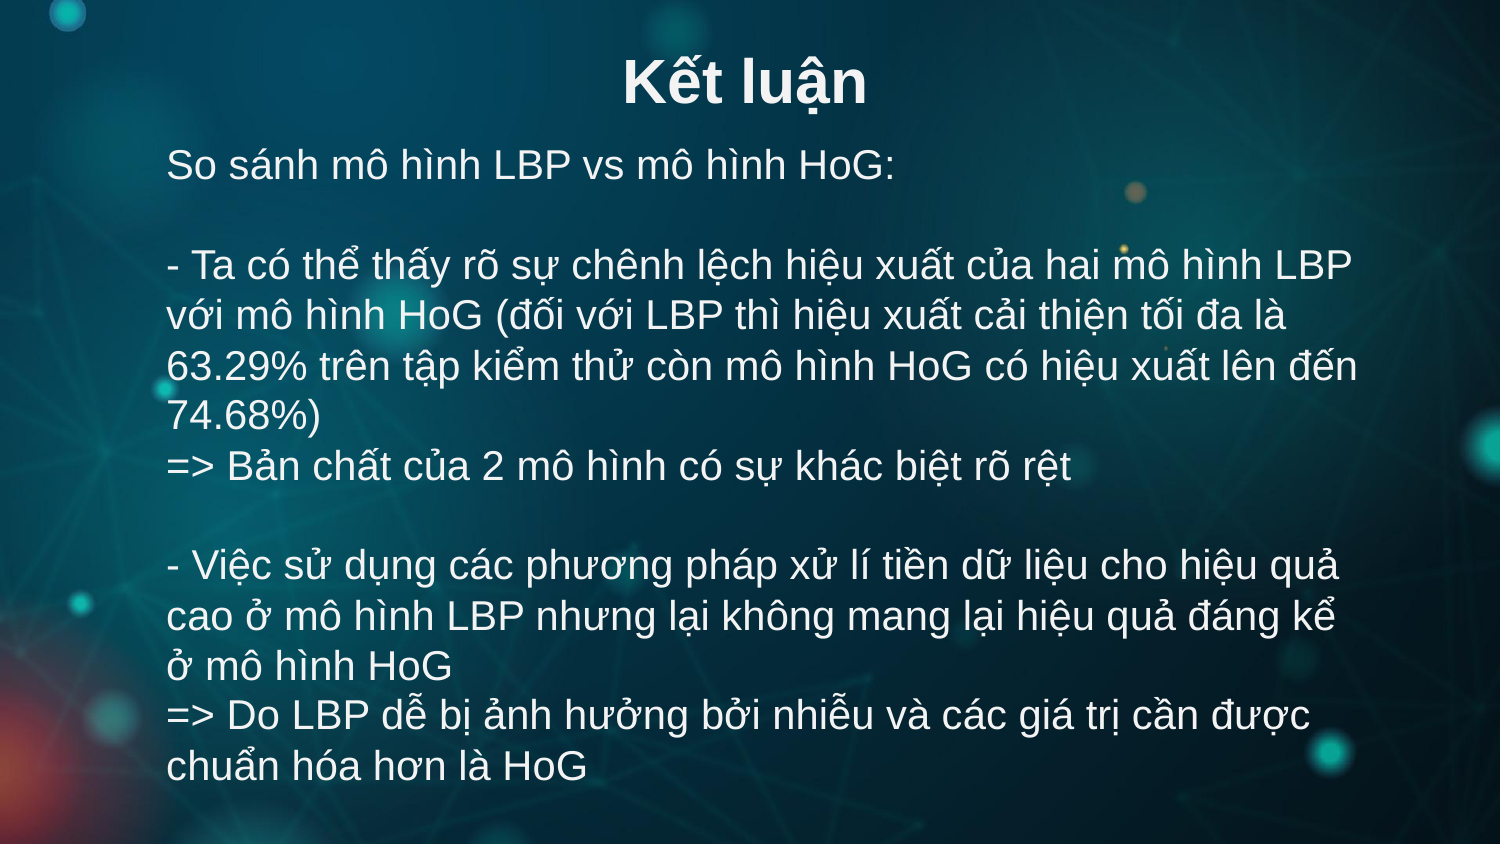

Kết luận
So sánh mô hình LBP vs mô hình HoG:

- Ta có thể thấy rõ sự chênh lệch hiệu xuất của hai mô hình LBP với mô hình HoG (đối với LBP thì hiệu xuất cải thiện tối đa là 63.29% trên tập kiểm thử còn mô hình HoG có hiệu xuất lên đến 74.68%)
=> Bản chất của 2 mô hình có sự khác biệt rõ rệt

- Việc sử dụng các phương pháp xử lí tiền dữ liệu cho hiệu quả cao ở mô hình LBP nhưng lại không mang lại hiệu quả đáng kể ở mô hình HoG
=> Do LBP dễ bị ảnh hưởng bởi nhiễu và các giá trị cần được chuẩn hóa hơn là HoG